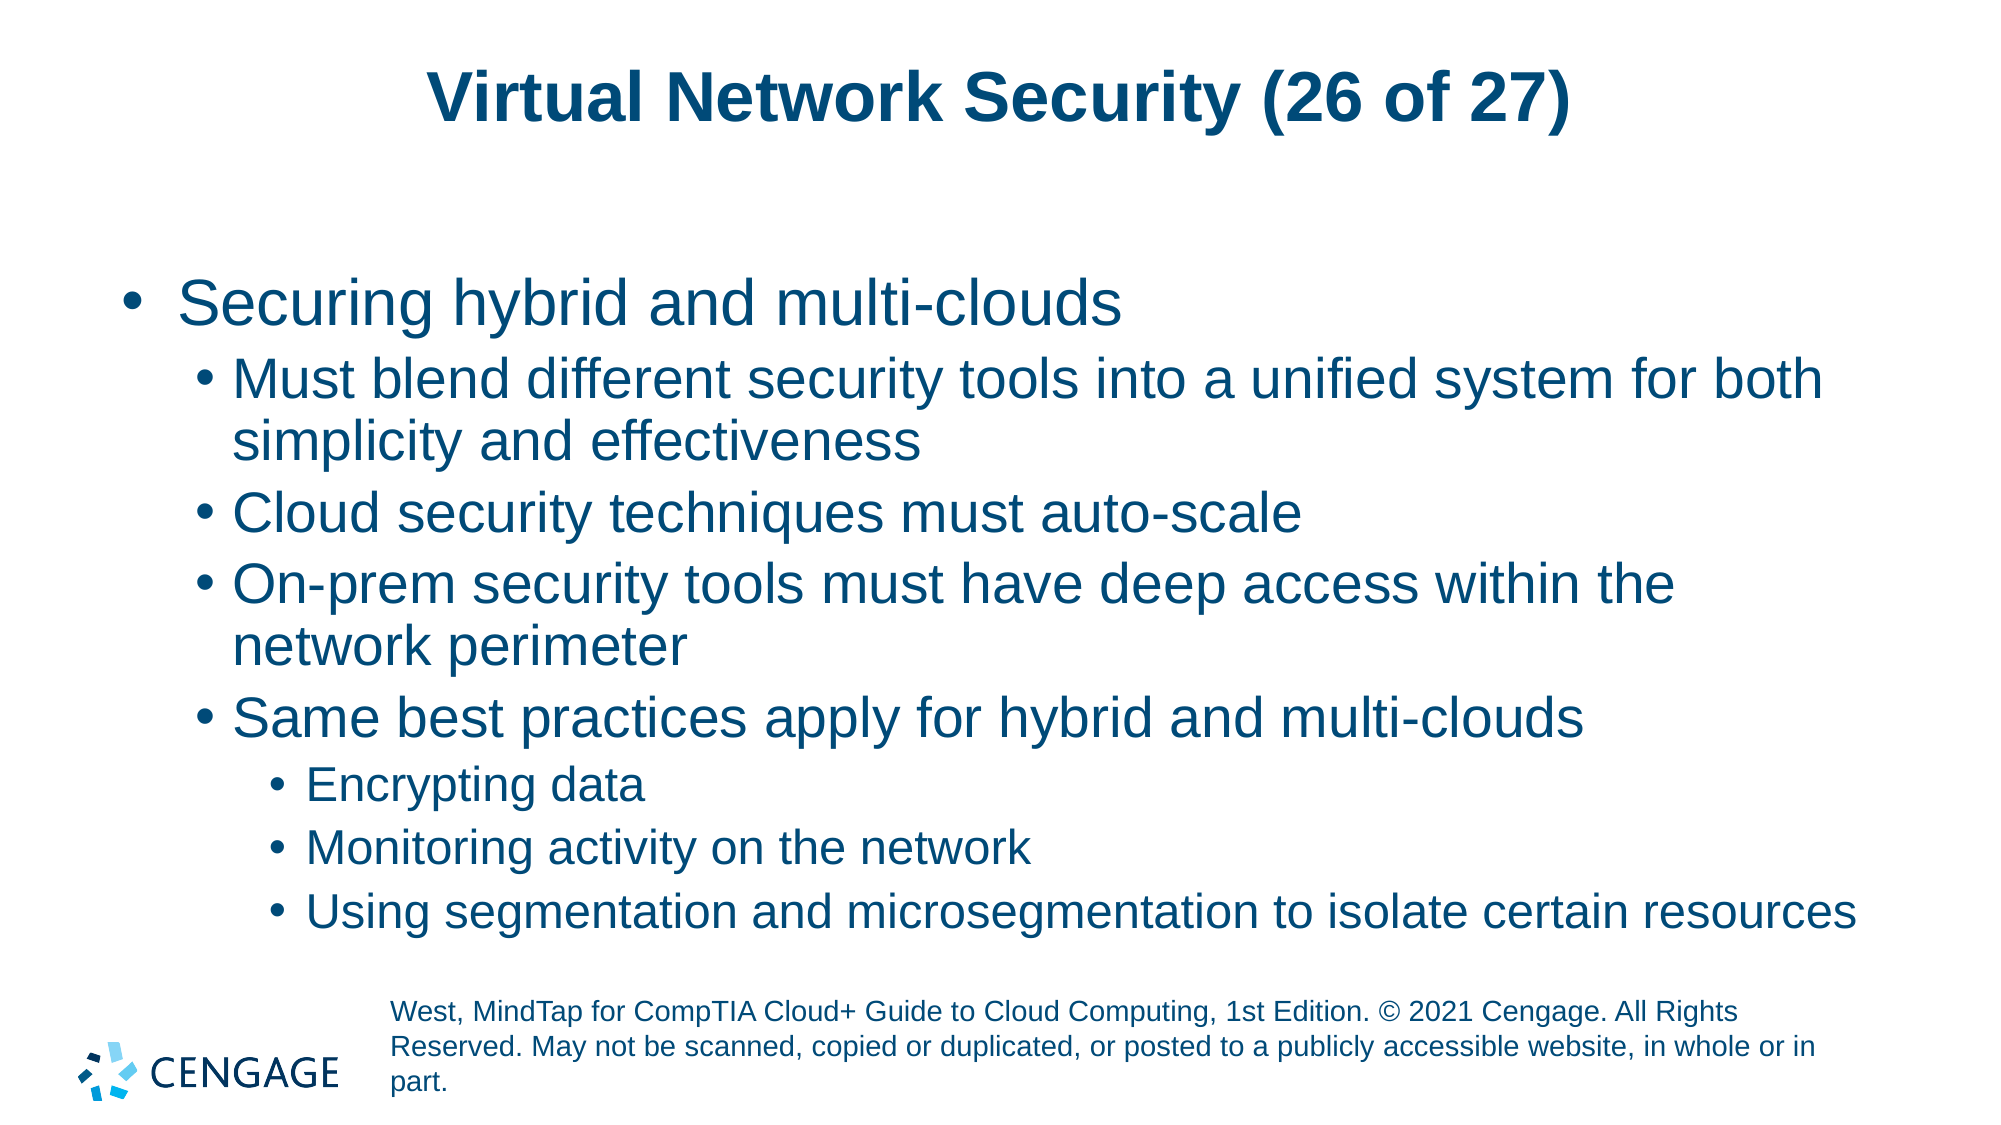

# Virtual Network Security (26 of 27)
Securing hybrid and multi-clouds
Must blend different security tools into a unified system for both simplicity and effectiveness
Cloud security techniques must auto-scale
On-prem security tools must have deep access within the network perimeter
Same best practices apply for hybrid and multi-clouds
Encrypting data
Monitoring activity on the network
Using segmentation and microsegmentation to isolate certain resources